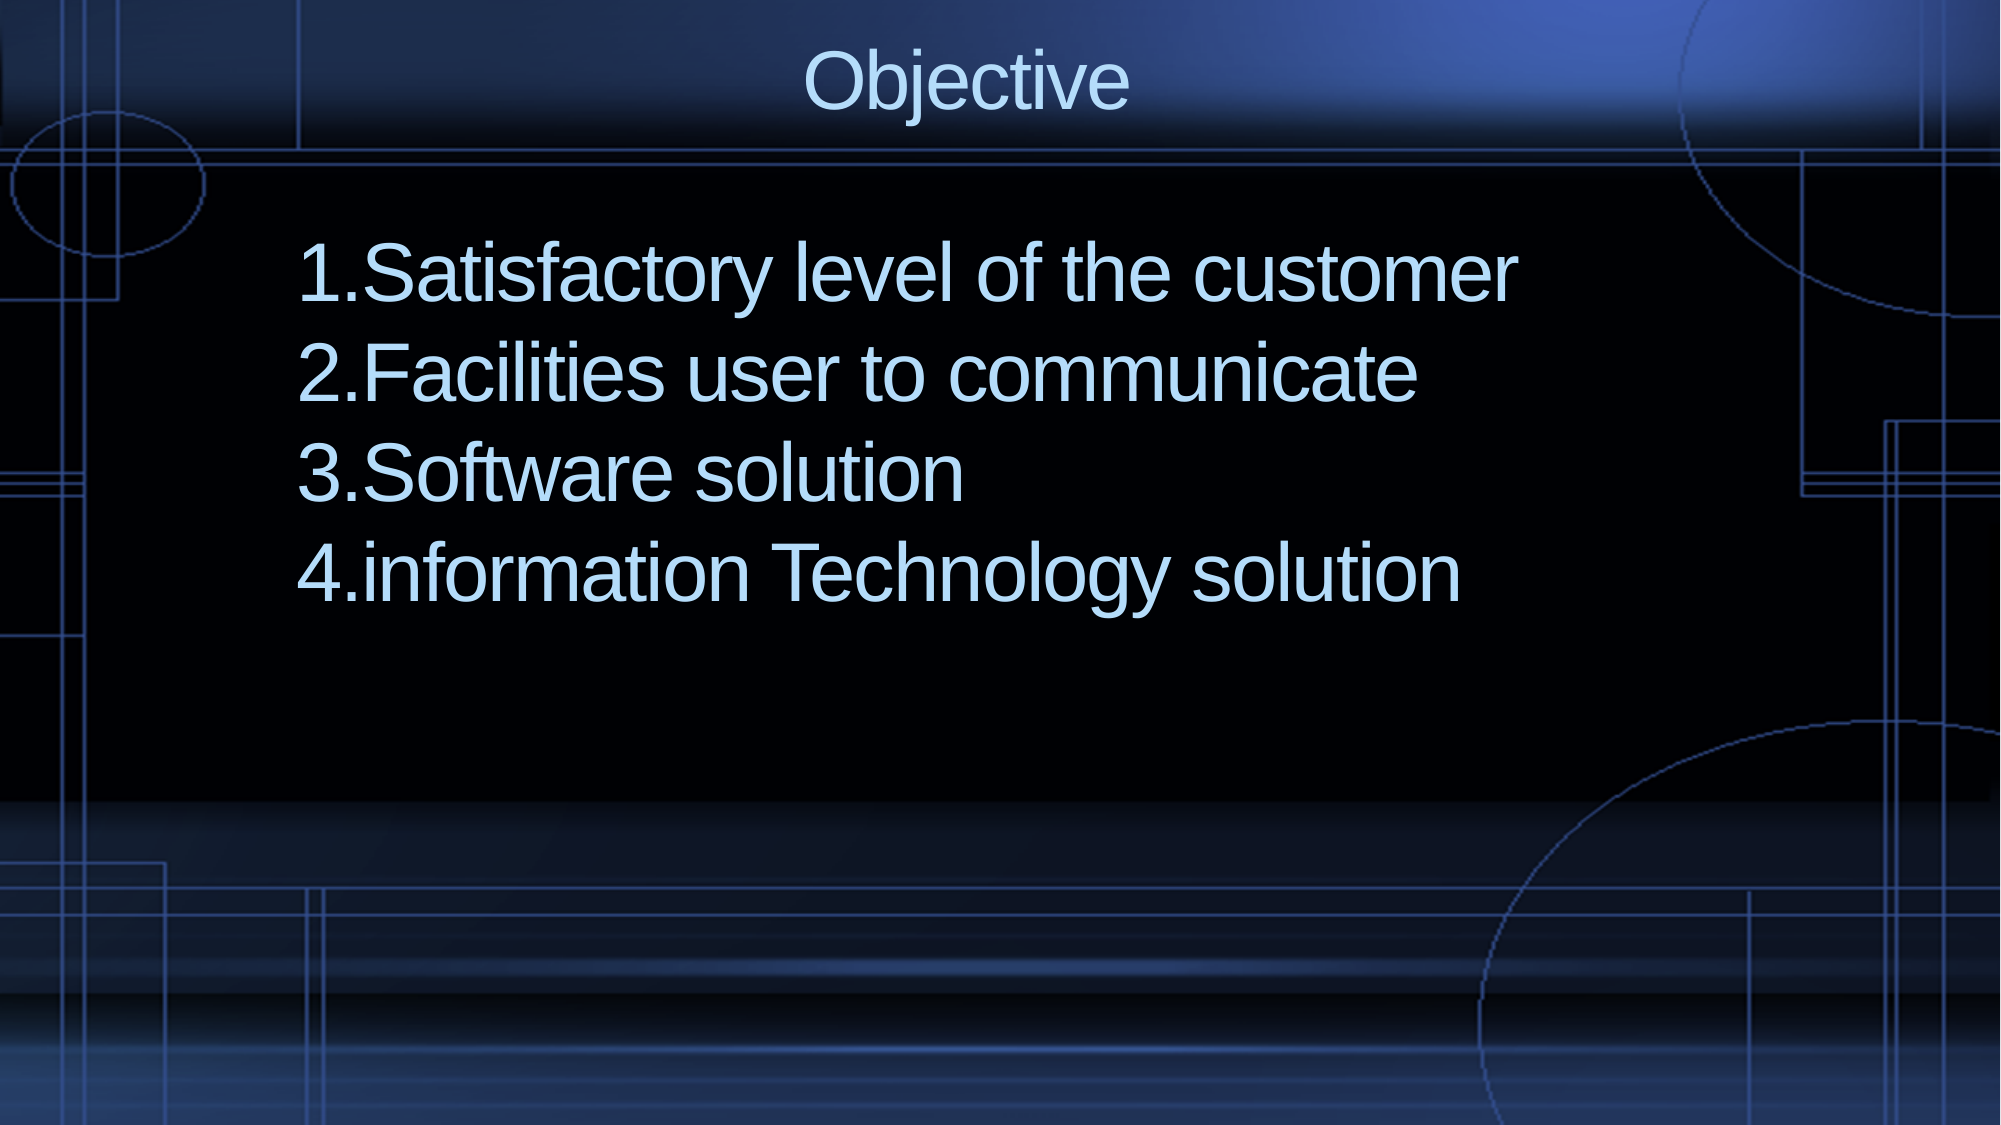

# Objective
1.Satisfactory level of the customer
2.Facilities user to communicate
3.Software solution
4.information Technology solution